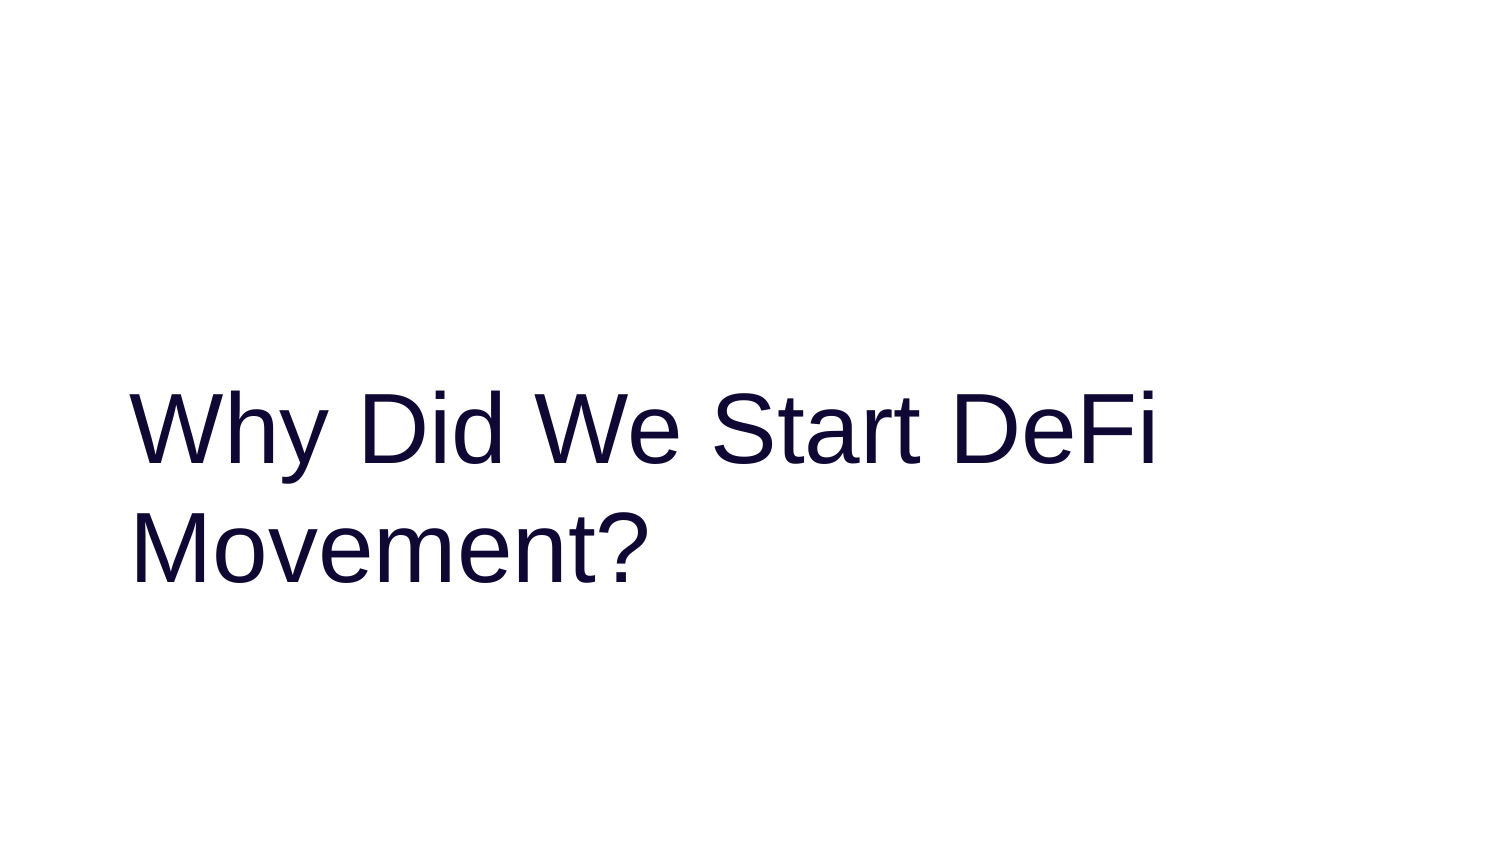

# Why Did We Start DeFi Movement?